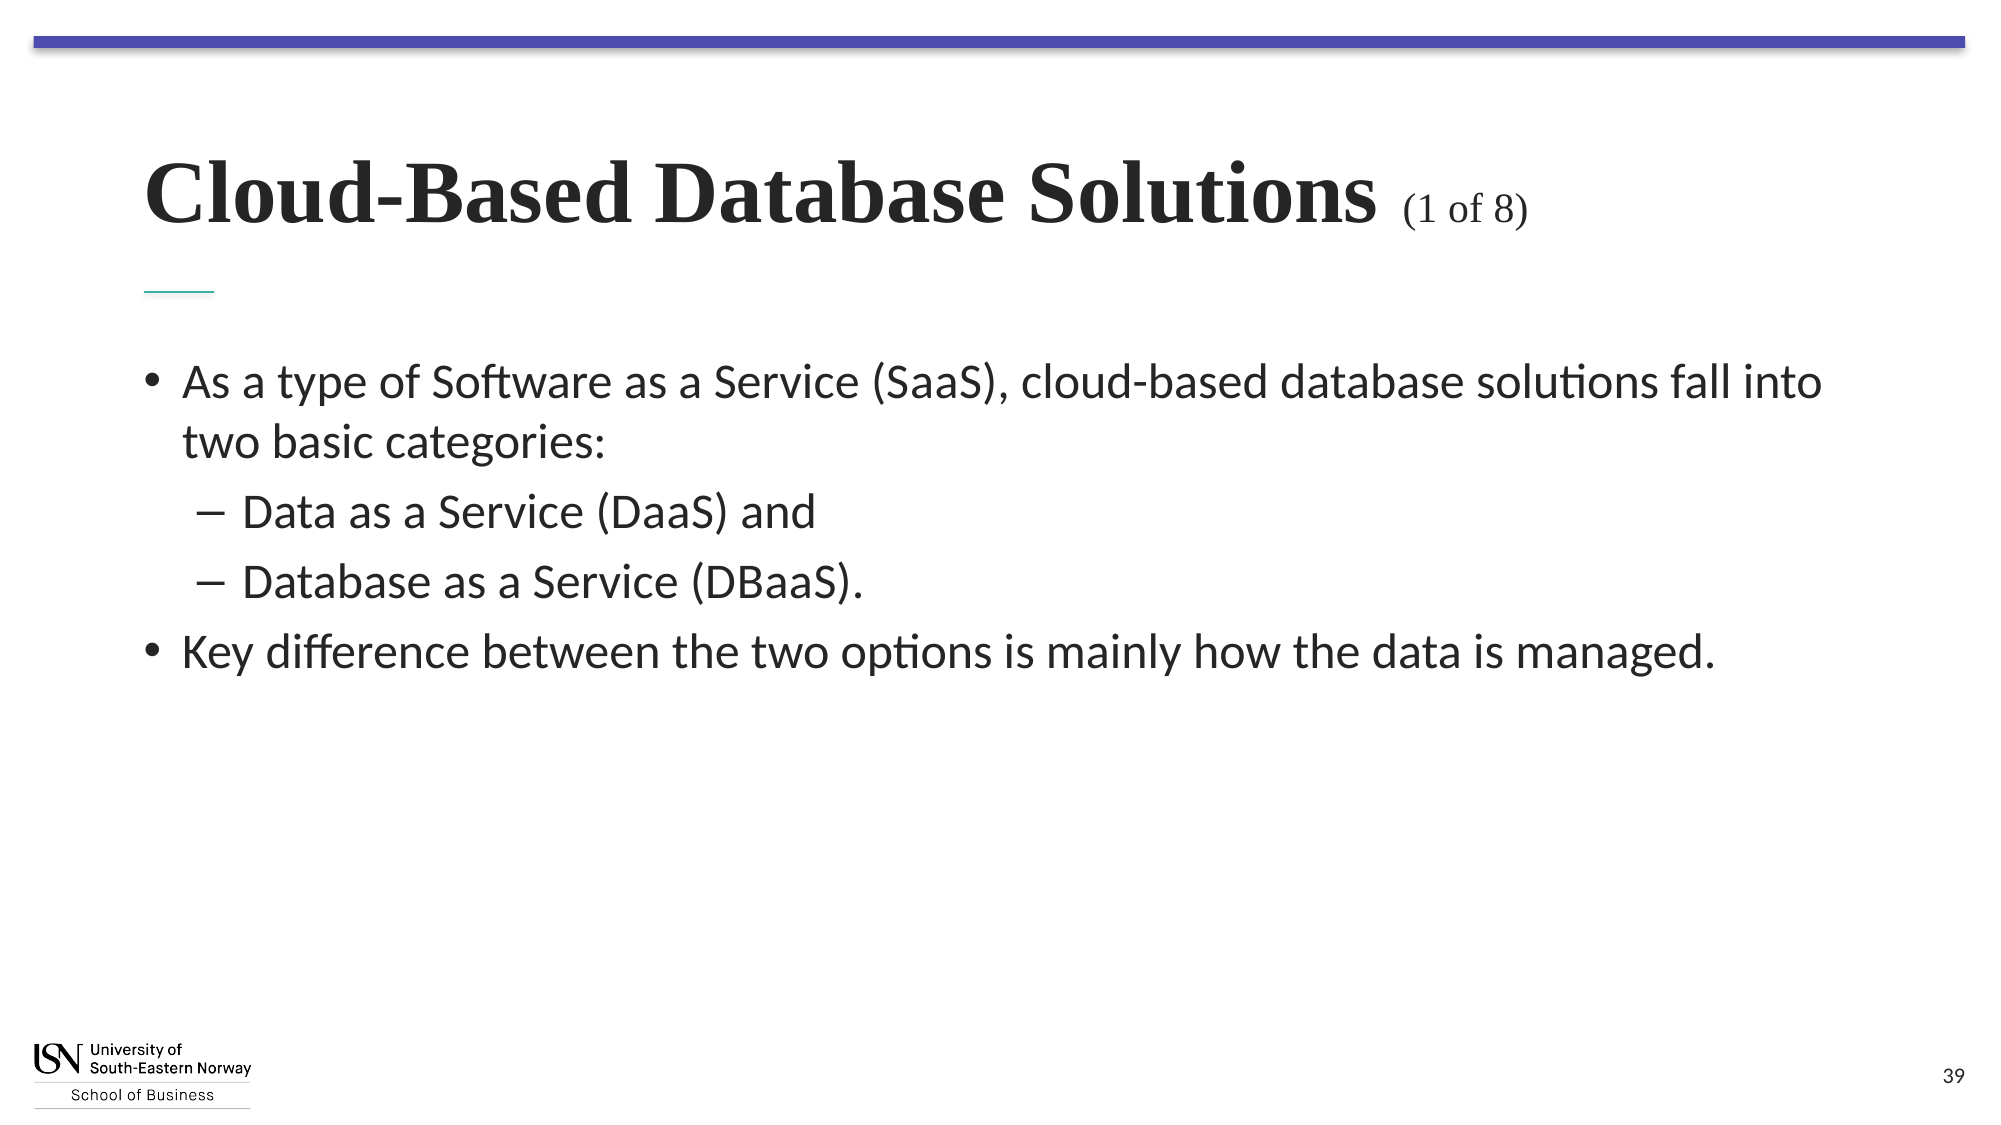

# Cloud-Based Database Solutions (1 of 8)
As a type of Software as a Service (S a a S), cloud-based database solutions fall into two basic categories:
Data as a Service (D a a S) and
Database as a Service (D B a a S).
Key difference between the two options is mainly how the data is managed.
39